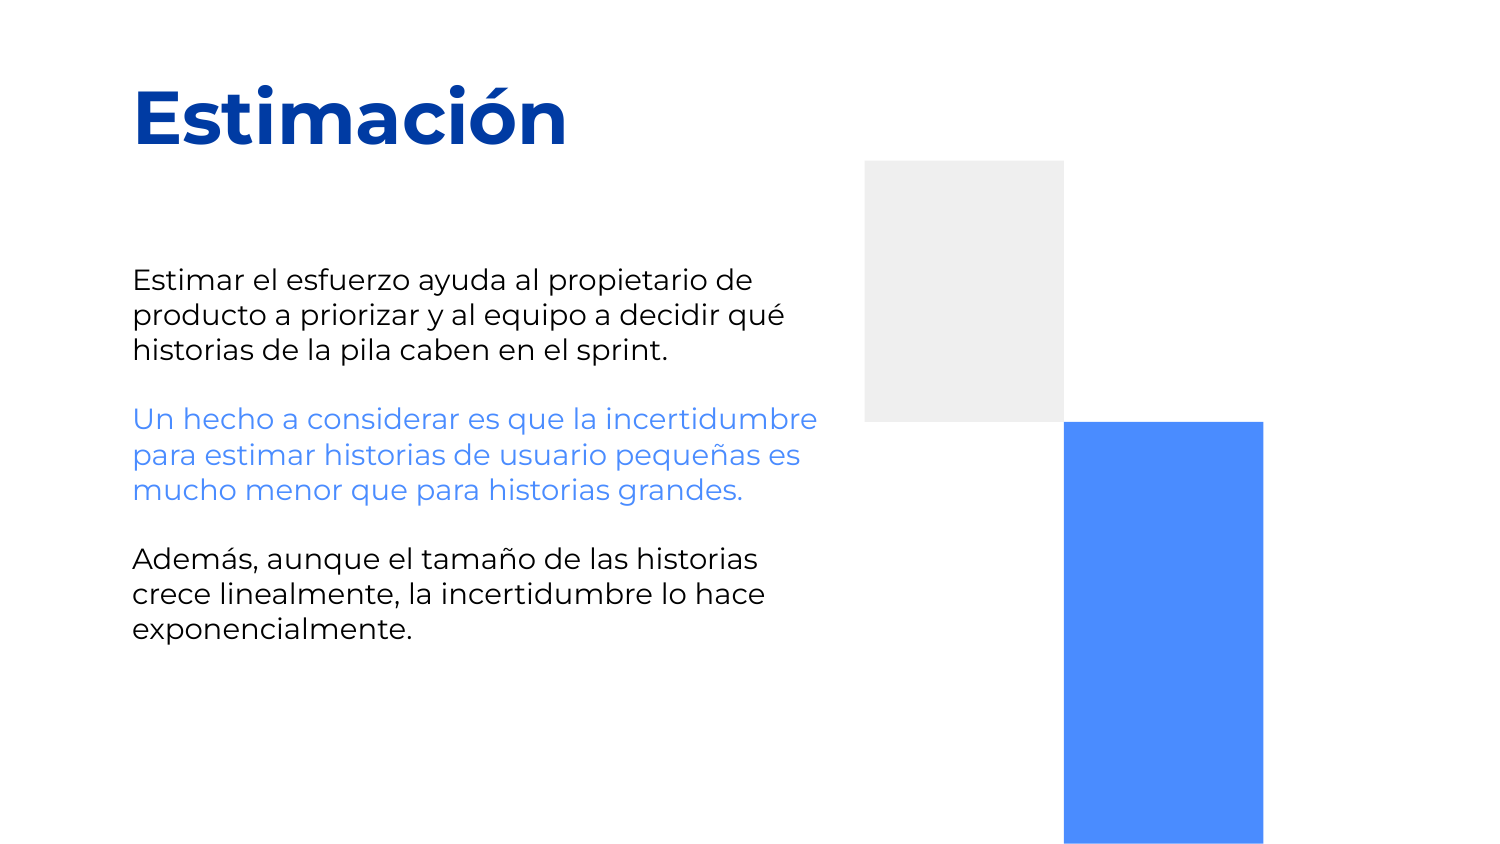

# Estimación
Estimar el esfuerzo ayuda al propietario de producto a priorizar y al equipo a decidir qué historias de la pila caben en el sprint.

Un hecho a considerar es que la incertidumbre para estimar historias de usuario pequeñas es mucho menor que para historias grandes.

Además, aunque el tamaño de las historias crece linealmente, la incertidumbre lo hace exponencialmente.